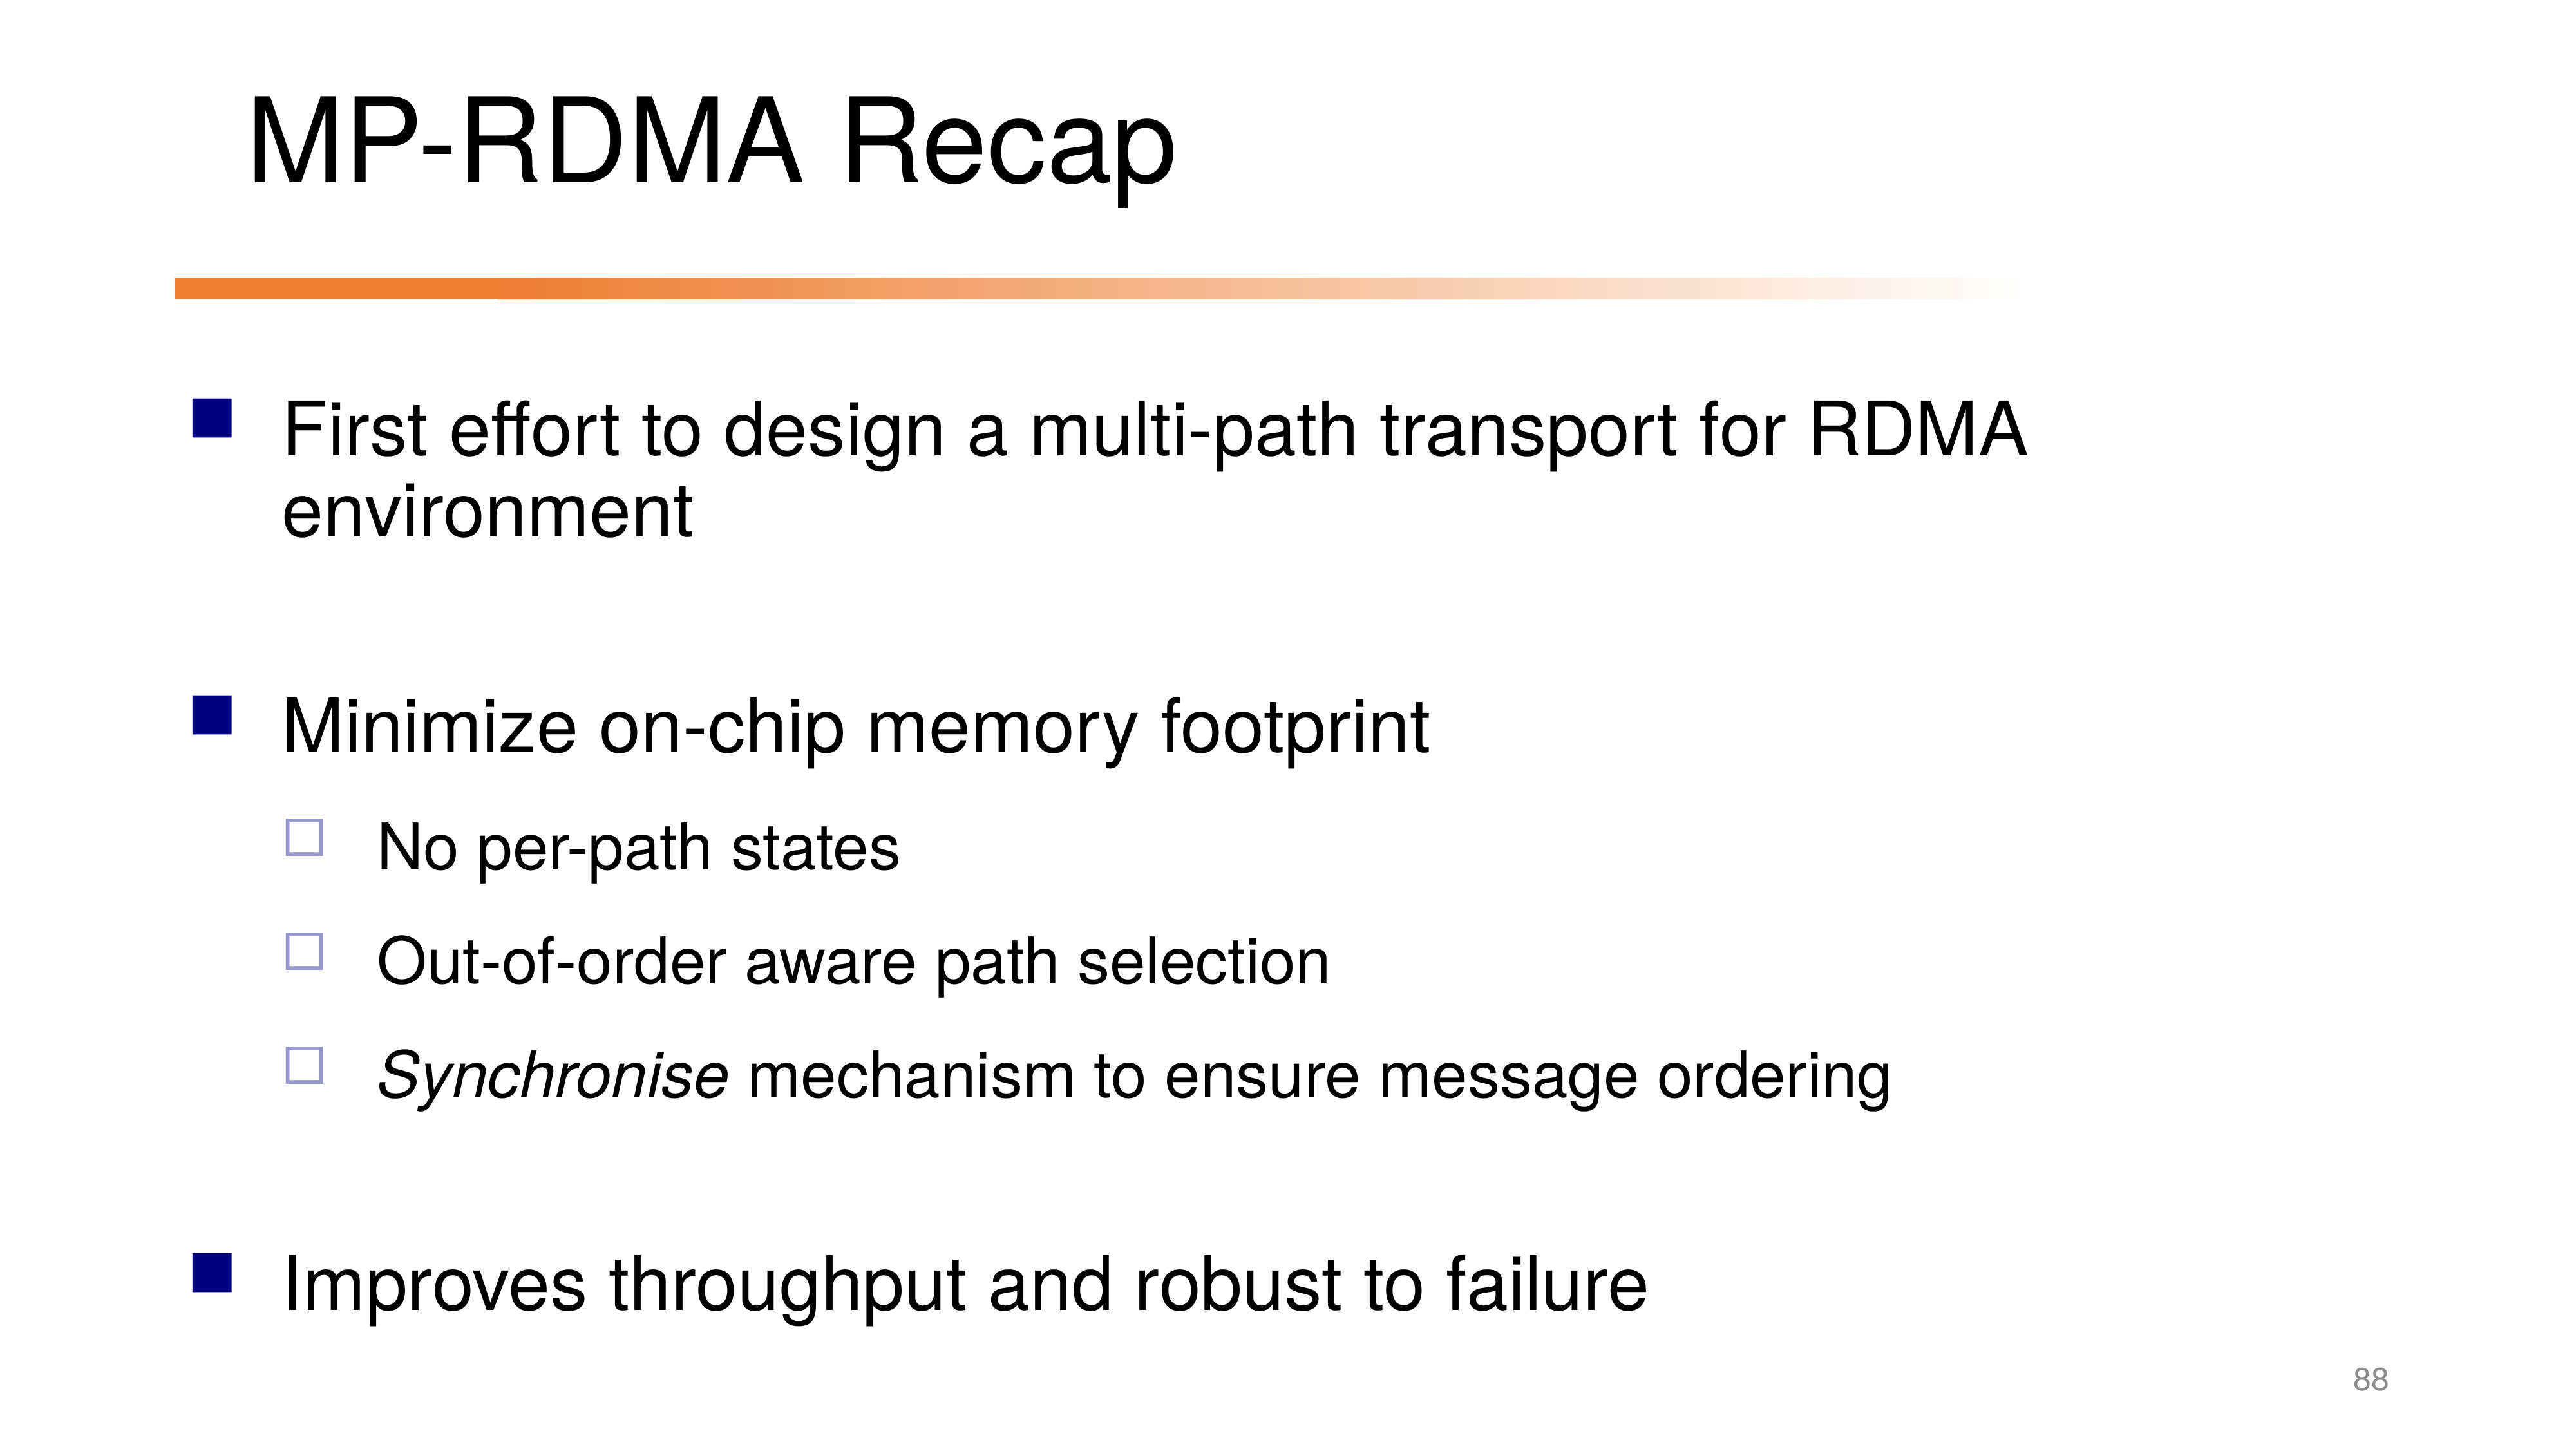

# MP-RDMA Recap
First effort to design a multi-path transport for RDMA environment

Minimize on-chip memory footprint
No per-path states
Out-of-order aware path selection
Synchronise mechanism to ensure message ordering

Improves throughput and robust to failure
88